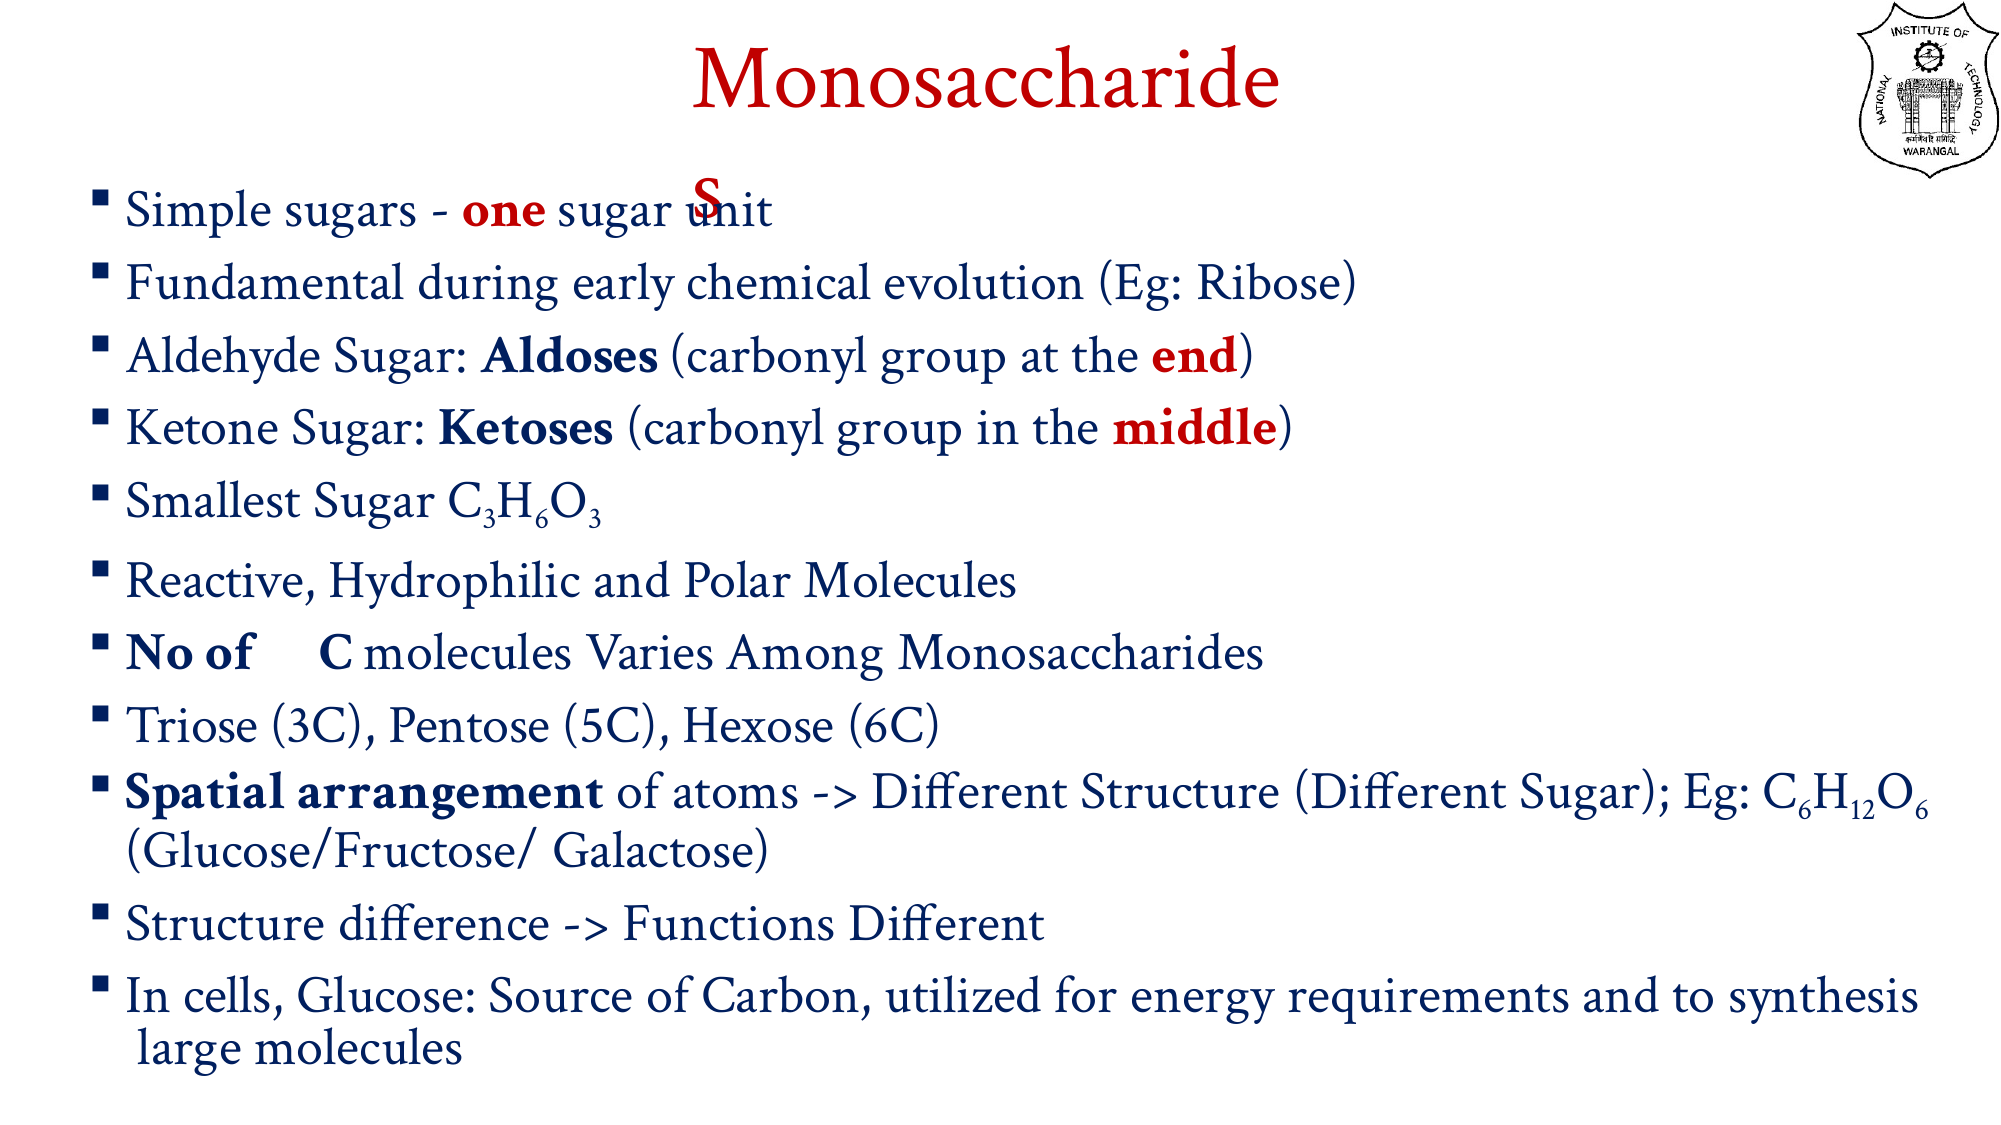

# Monosaccharides
Simple sugars - one sugar unit
Fundamental during early chemical evolution (Eg: Ribose)
Aldehyde Sugar: Aldoses (carbonyl group at the end)
Ketone Sugar: Ketoses (carbonyl group in the middle)
Smallest Sugar C3H6O3
Reactive, Hydrophilic and Polar Molecules
No of	C molecules Varies Among Monosaccharides
Triose (3C), Pentose (5C), Hexose (6C)
Spatial arrangement of atoms -> Different Structure (Different Sugar); Eg: C6H12O6  (Glucose/Fructose/ Galactose)
Structure difference -> Functions Different
In cells, Glucose: Source of Carbon, utilized for energy requirements and to synthesis  large molecules